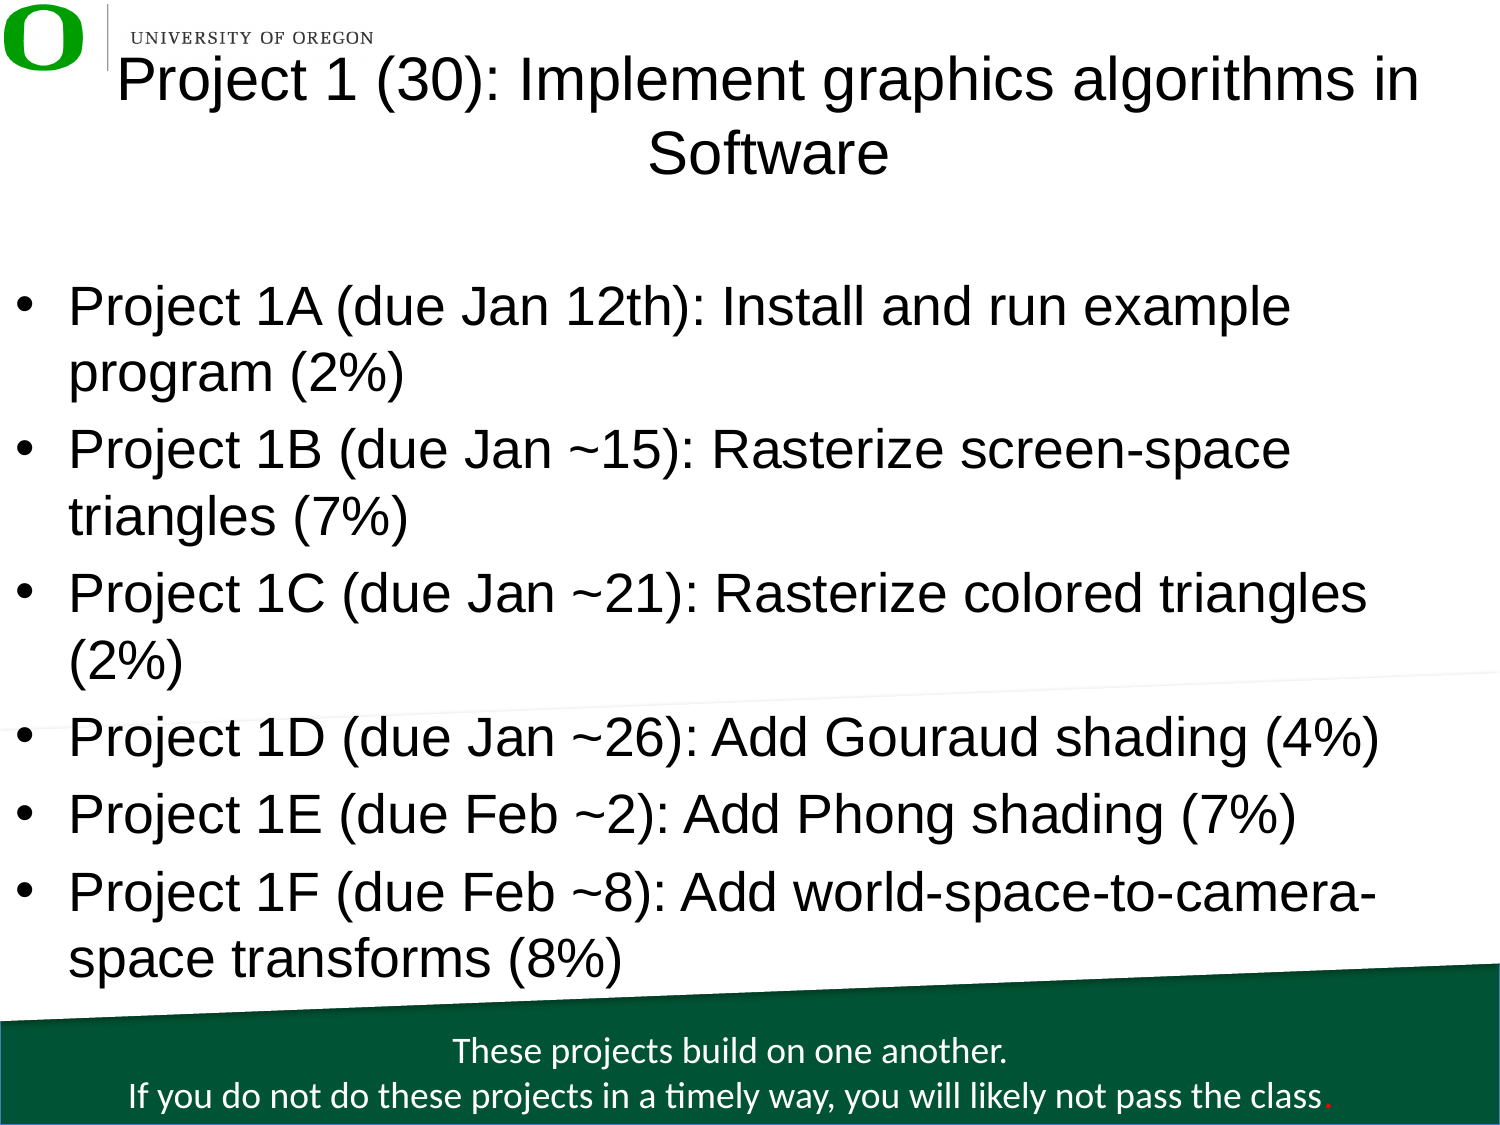

# Project 1 (30): Implement graphics algorithms in Software
Project 1A (due Jan 12th): Install and run example program (2%)
Project 1B (due Jan ~15): Rasterize screen-space triangles (7%)
Project 1C (due Jan ~21): Rasterize colored triangles (2%)
Project 1D (due Jan ~26): Add Gouraud shading (4%)
Project 1E (due Feb ~2): Add Phong shading (7%)
Project 1F (due Feb ~8): Add world-space-to-camera-space transforms (8%)
These projects build on one another.
If you do not do these projects in a timely way, you will likely not pass the class.